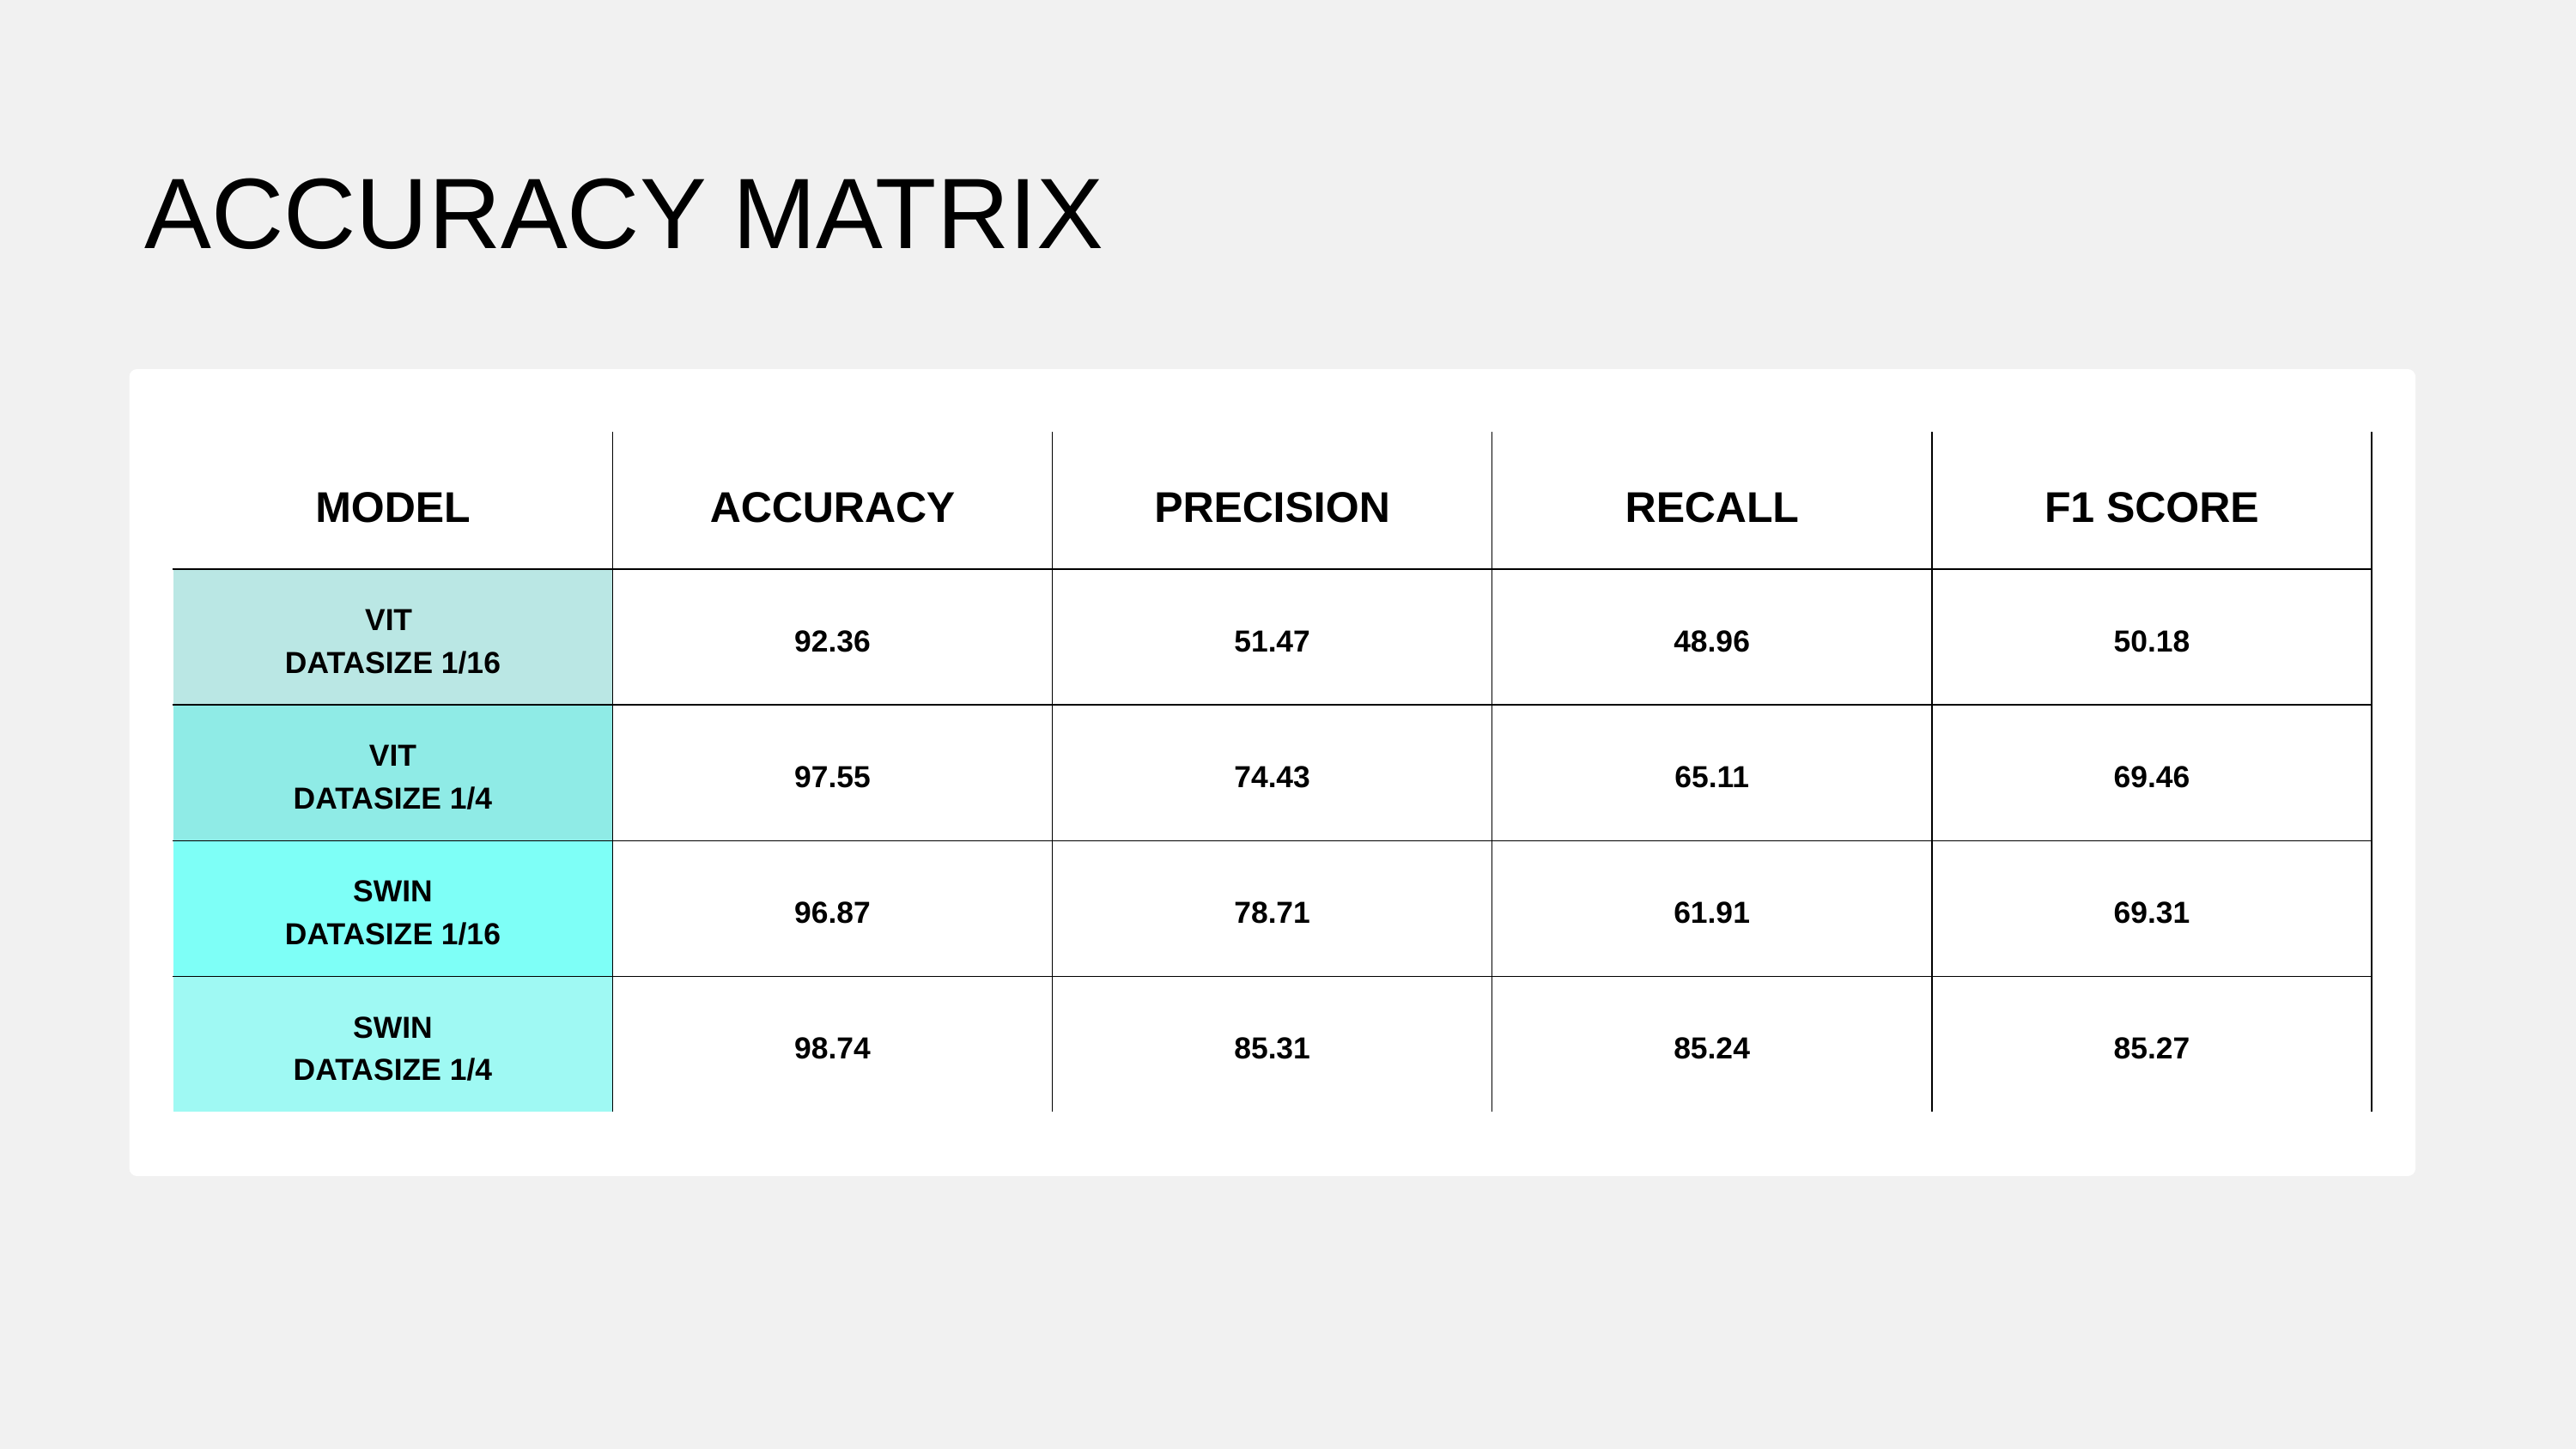

ACCURACY MATRIX

| MODEL | ACCURACY | PRECISION | RECALL | F1 SCORE |
| --- | --- | --- | --- | --- |
| VIT DATASIZE 1/16 | 92.36 | 51.47 | 48.96 | 50.18 |
| VIT DATASIZE 1/4 | 97.55 | 74.43 | 65.11 | 69.46 |
| SWIN DATASIZE 1/16 | 96.87 | 78.71 | 61.91 | 69.31 |
| SWIN DATASIZE 1/4 | 98.74 | 85.31 | 85.24 | 85.27 |